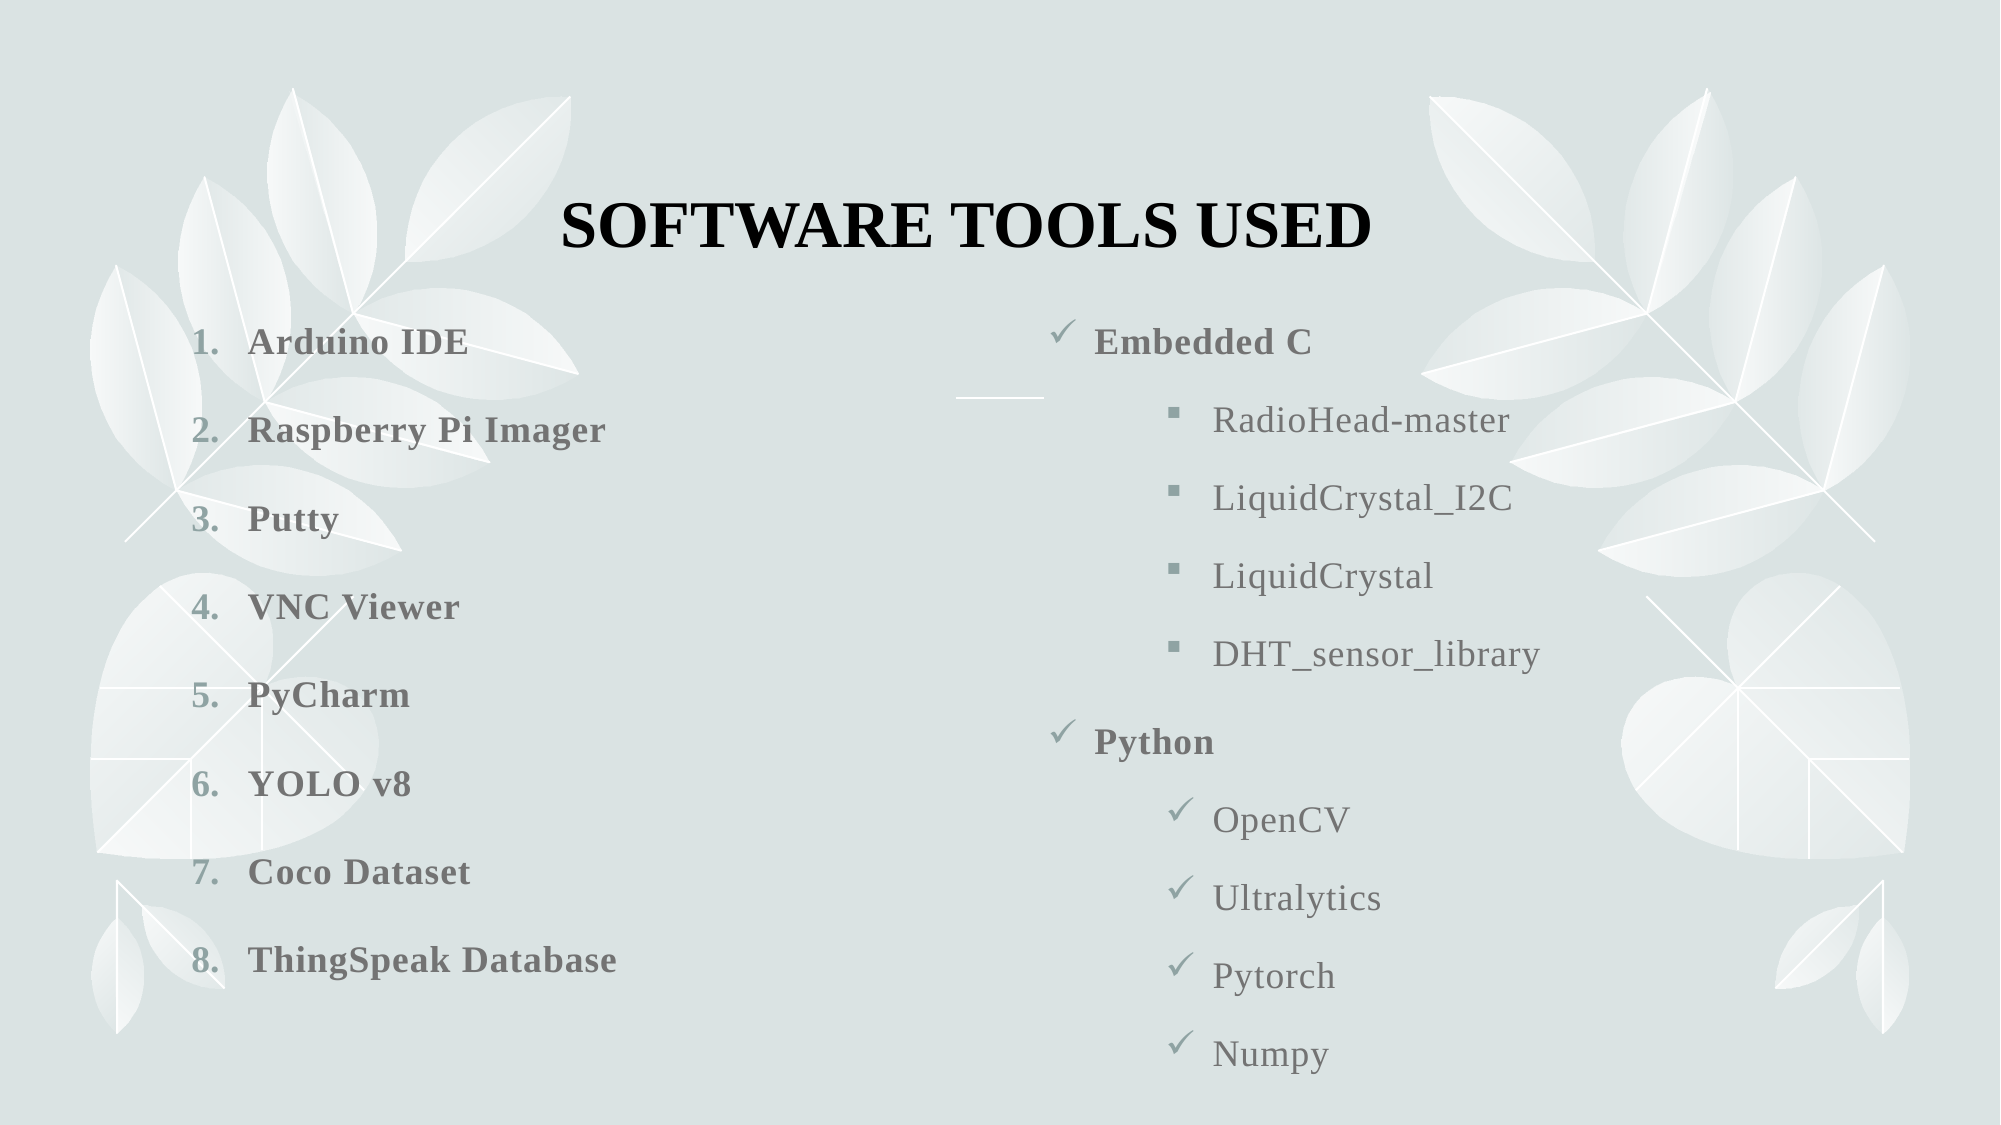

# SOFTWARE TOOLS USED
Arduino IDE
Raspberry Pi Imager
Putty
VNC Viewer
PyCharm
YOLO v8
Coco Dataset
ThingSpeak Database
Embedded C
RadioHead-master
LiquidCrystal_I2C
LiquidCrystal
DHT_sensor_library
Python
OpenCV
Ultralytics
Pytorch
Numpy